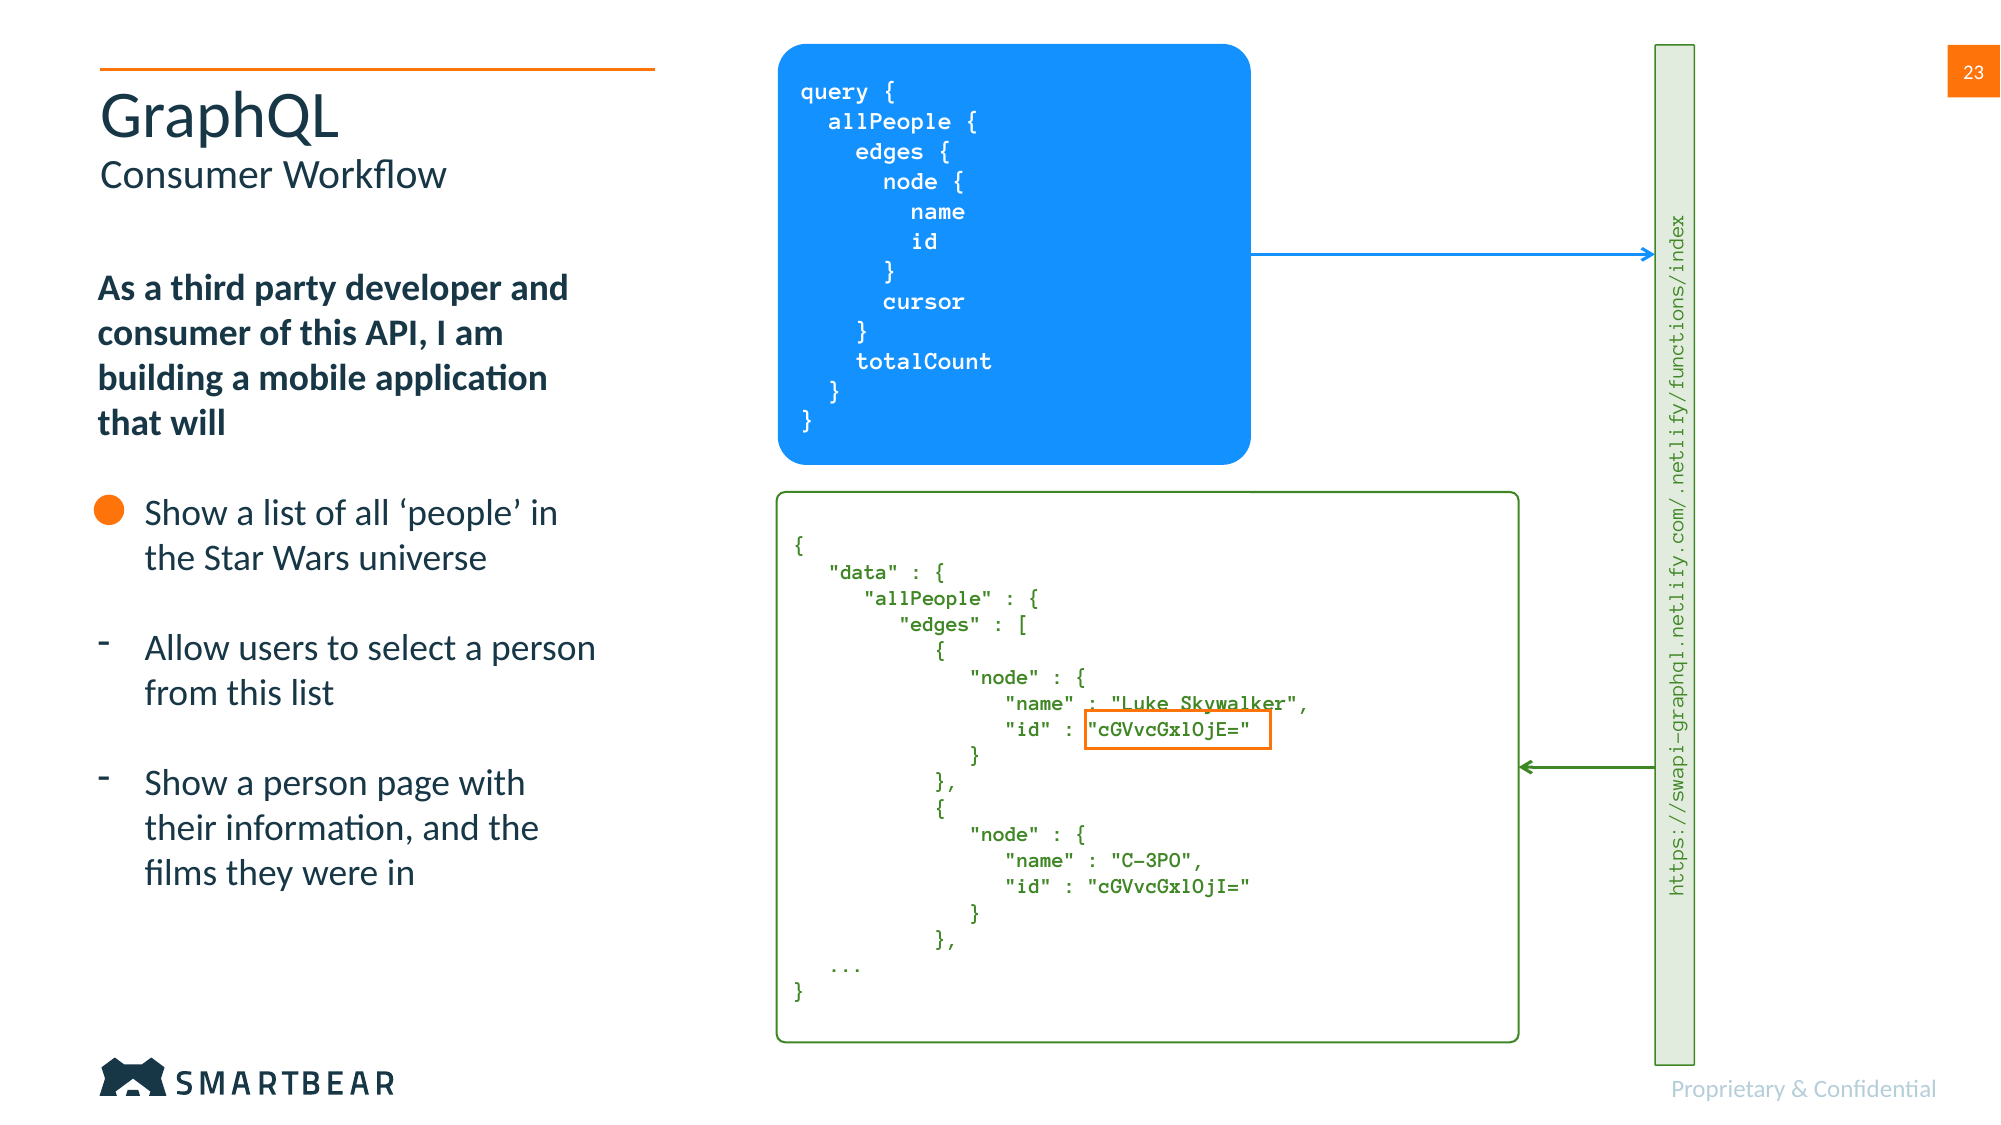

query {
  allPeople {
    edges {
      node {
        name
        id
      }
      cursor
    }
    totalCount
  }
}
23
# GraphQL Consumer Workflow
As a third party developer and consumer of this API, I am building a mobile application that will

Show a list of all ‘people’ in the Star Wars universe

Allow users to select a person from this list

Show a person page with their information, and the films they were in

Service Management
{
   "data" : {
      "allPeople" : {
         "edges" : [
            {
               "node" : {
                  "name" : "Luke Skywalker",
                  "id" : "cGVvcGxlOjE="
               }
            },
            {
               "node" : {
                  "name" : "C-3PO",
                  "id" : "cGVvcGxlOjI="
               }
            },
   ...
}

https://swapi-graphql.netlify.com/.netlify/functions/index

Proprietary & Confidential